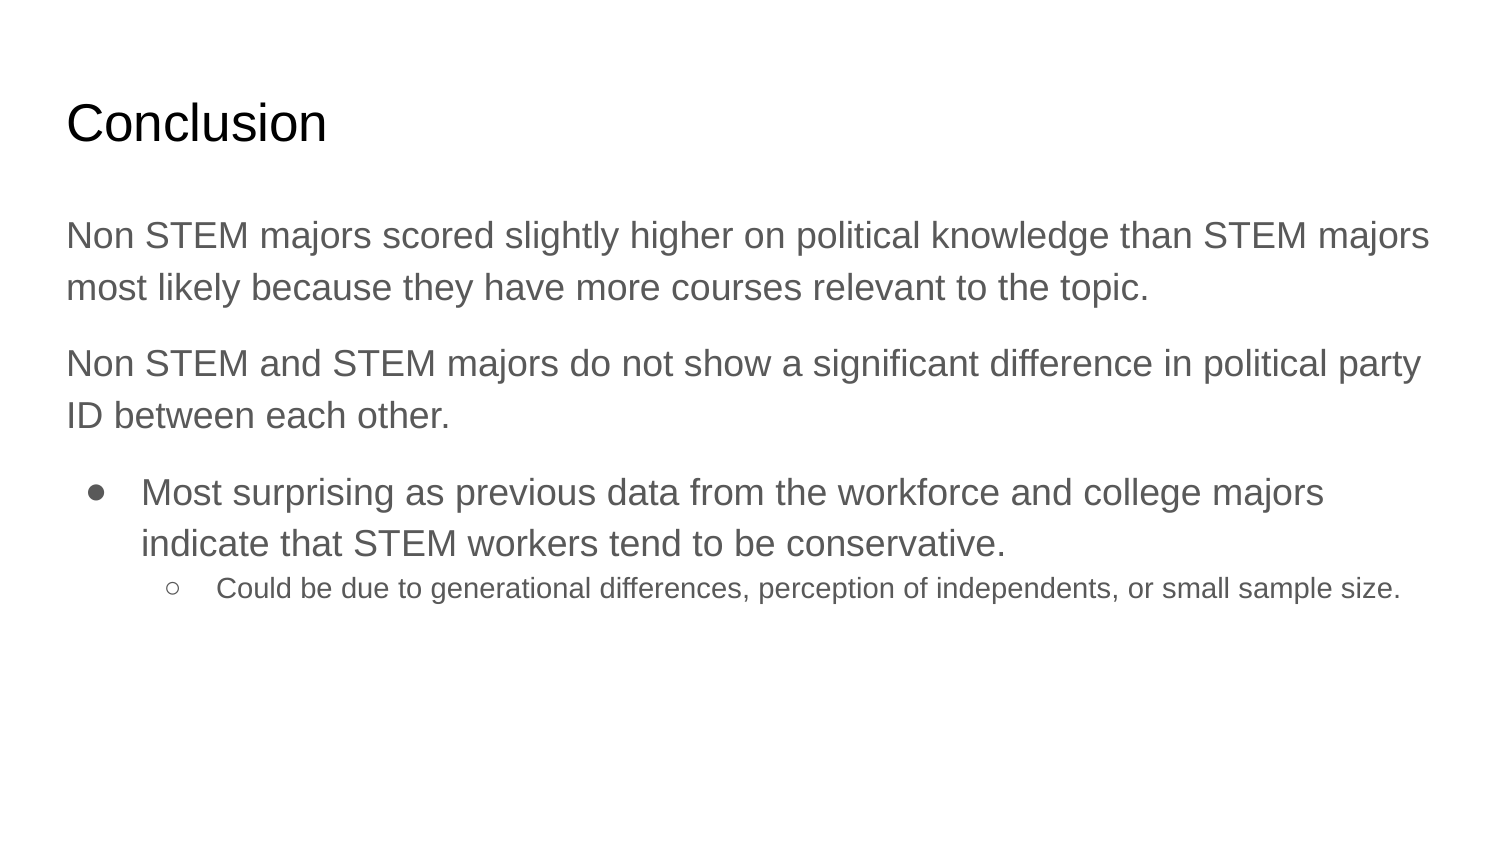

# Conclusion
Non STEM majors scored slightly higher on political knowledge than STEM majors most likely because they have more courses relevant to the topic.
Non STEM and STEM majors do not show a significant difference in political party ID between each other.
Most surprising as previous data from the workforce and college majors indicate that STEM workers tend to be conservative.
Could be due to generational differences, perception of independents, or small sample size.